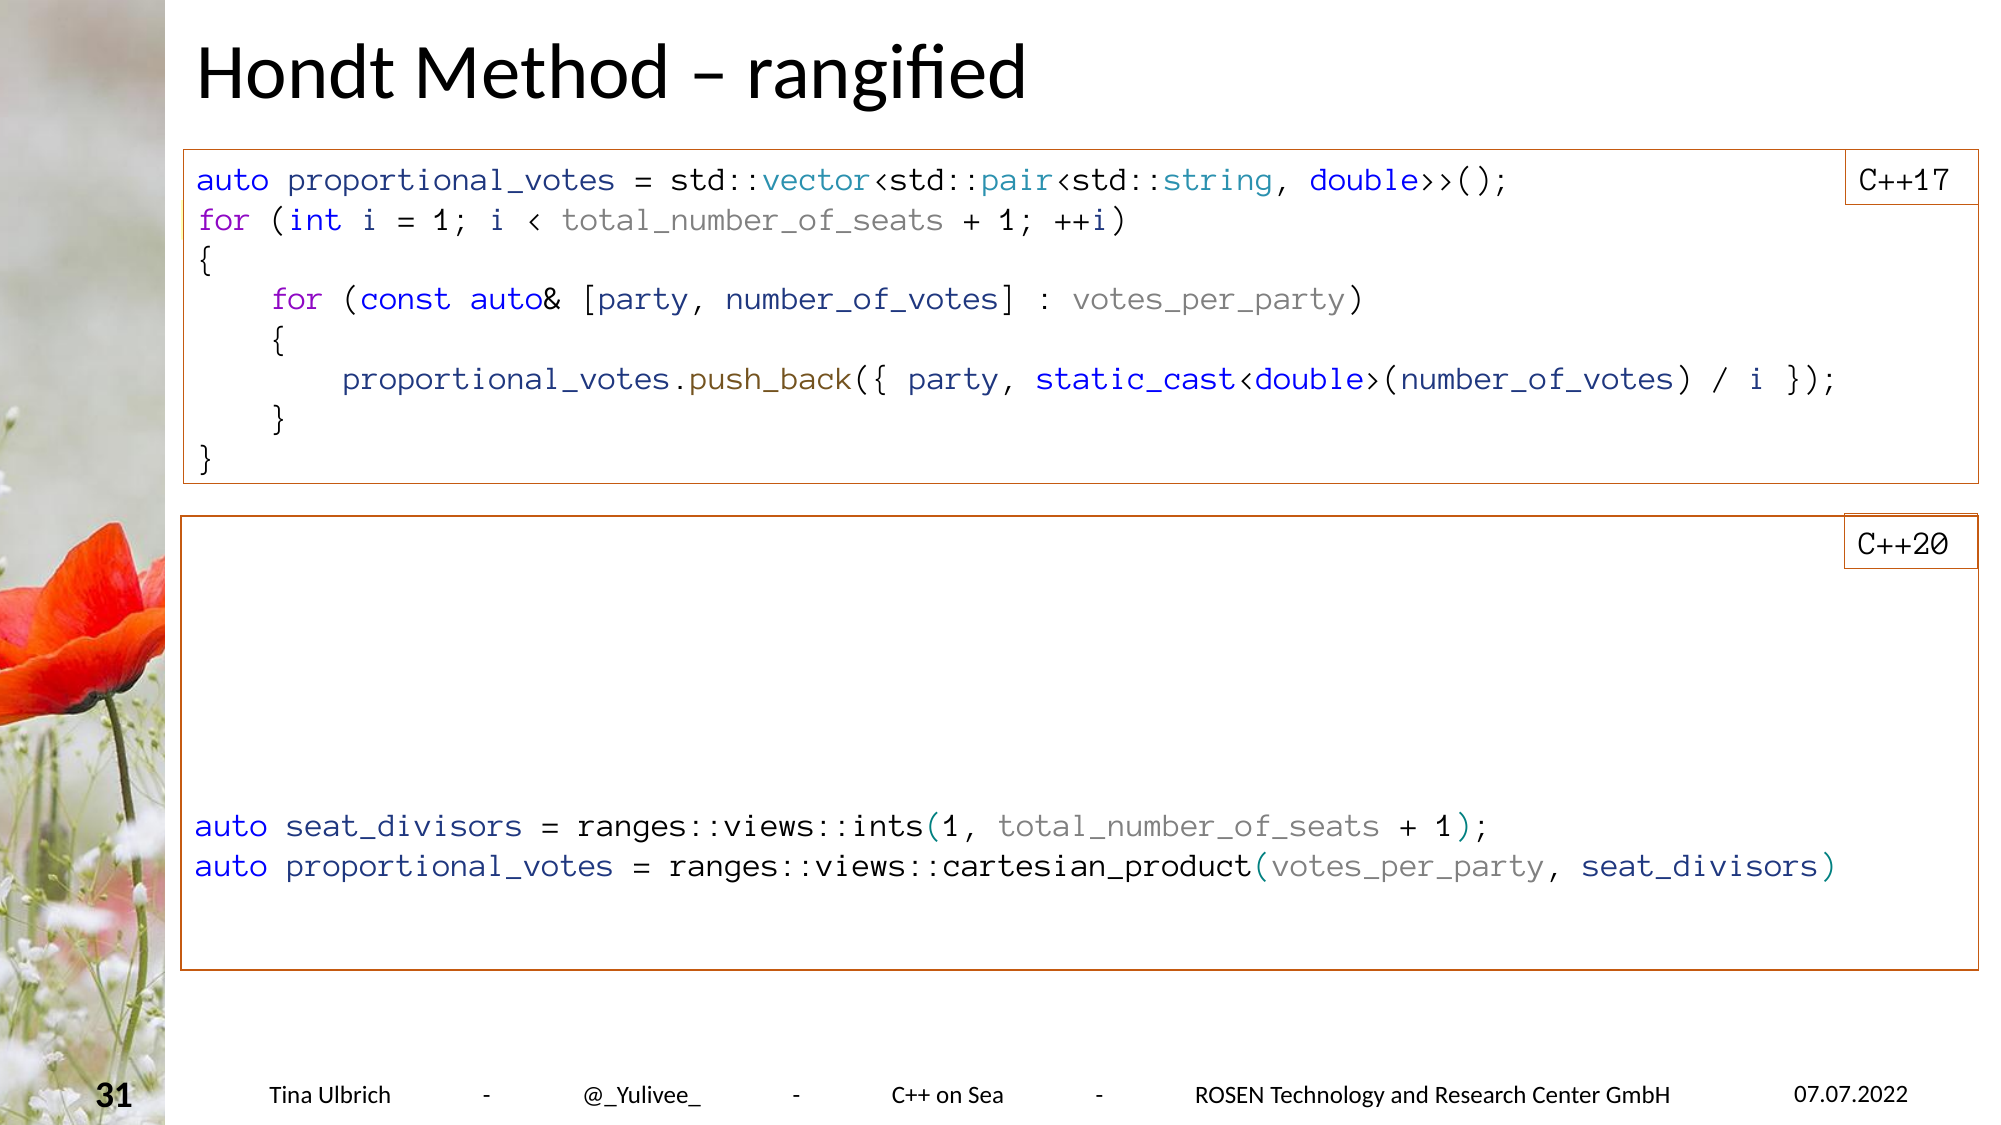

# Hondt Method – rangified
auto proportional_votes = std::vector<std::pair<std::string, double>>();
for (int i = 1; i < total_number_of_seats + 1; ++i)
{
    for (const auto& [party, number_of_votes] : votes_per_party)
    {
        proportional_votes.push_back({ party, static_cast<double>(number_of_votes) / i });
    }
}
C++17

auto seat_divisors = ranges::views::ints(1, total_number_of_seats + 1);
auto proportional_votes = ranges::views::cartesian_product(votes_per_party, seat_divisors)

C++20
07.07.2022
31
Tina Ulbrich                -                @_Yulivee_                -                C++ on Sea                -                ROSEN Technology and Research Center GmbH